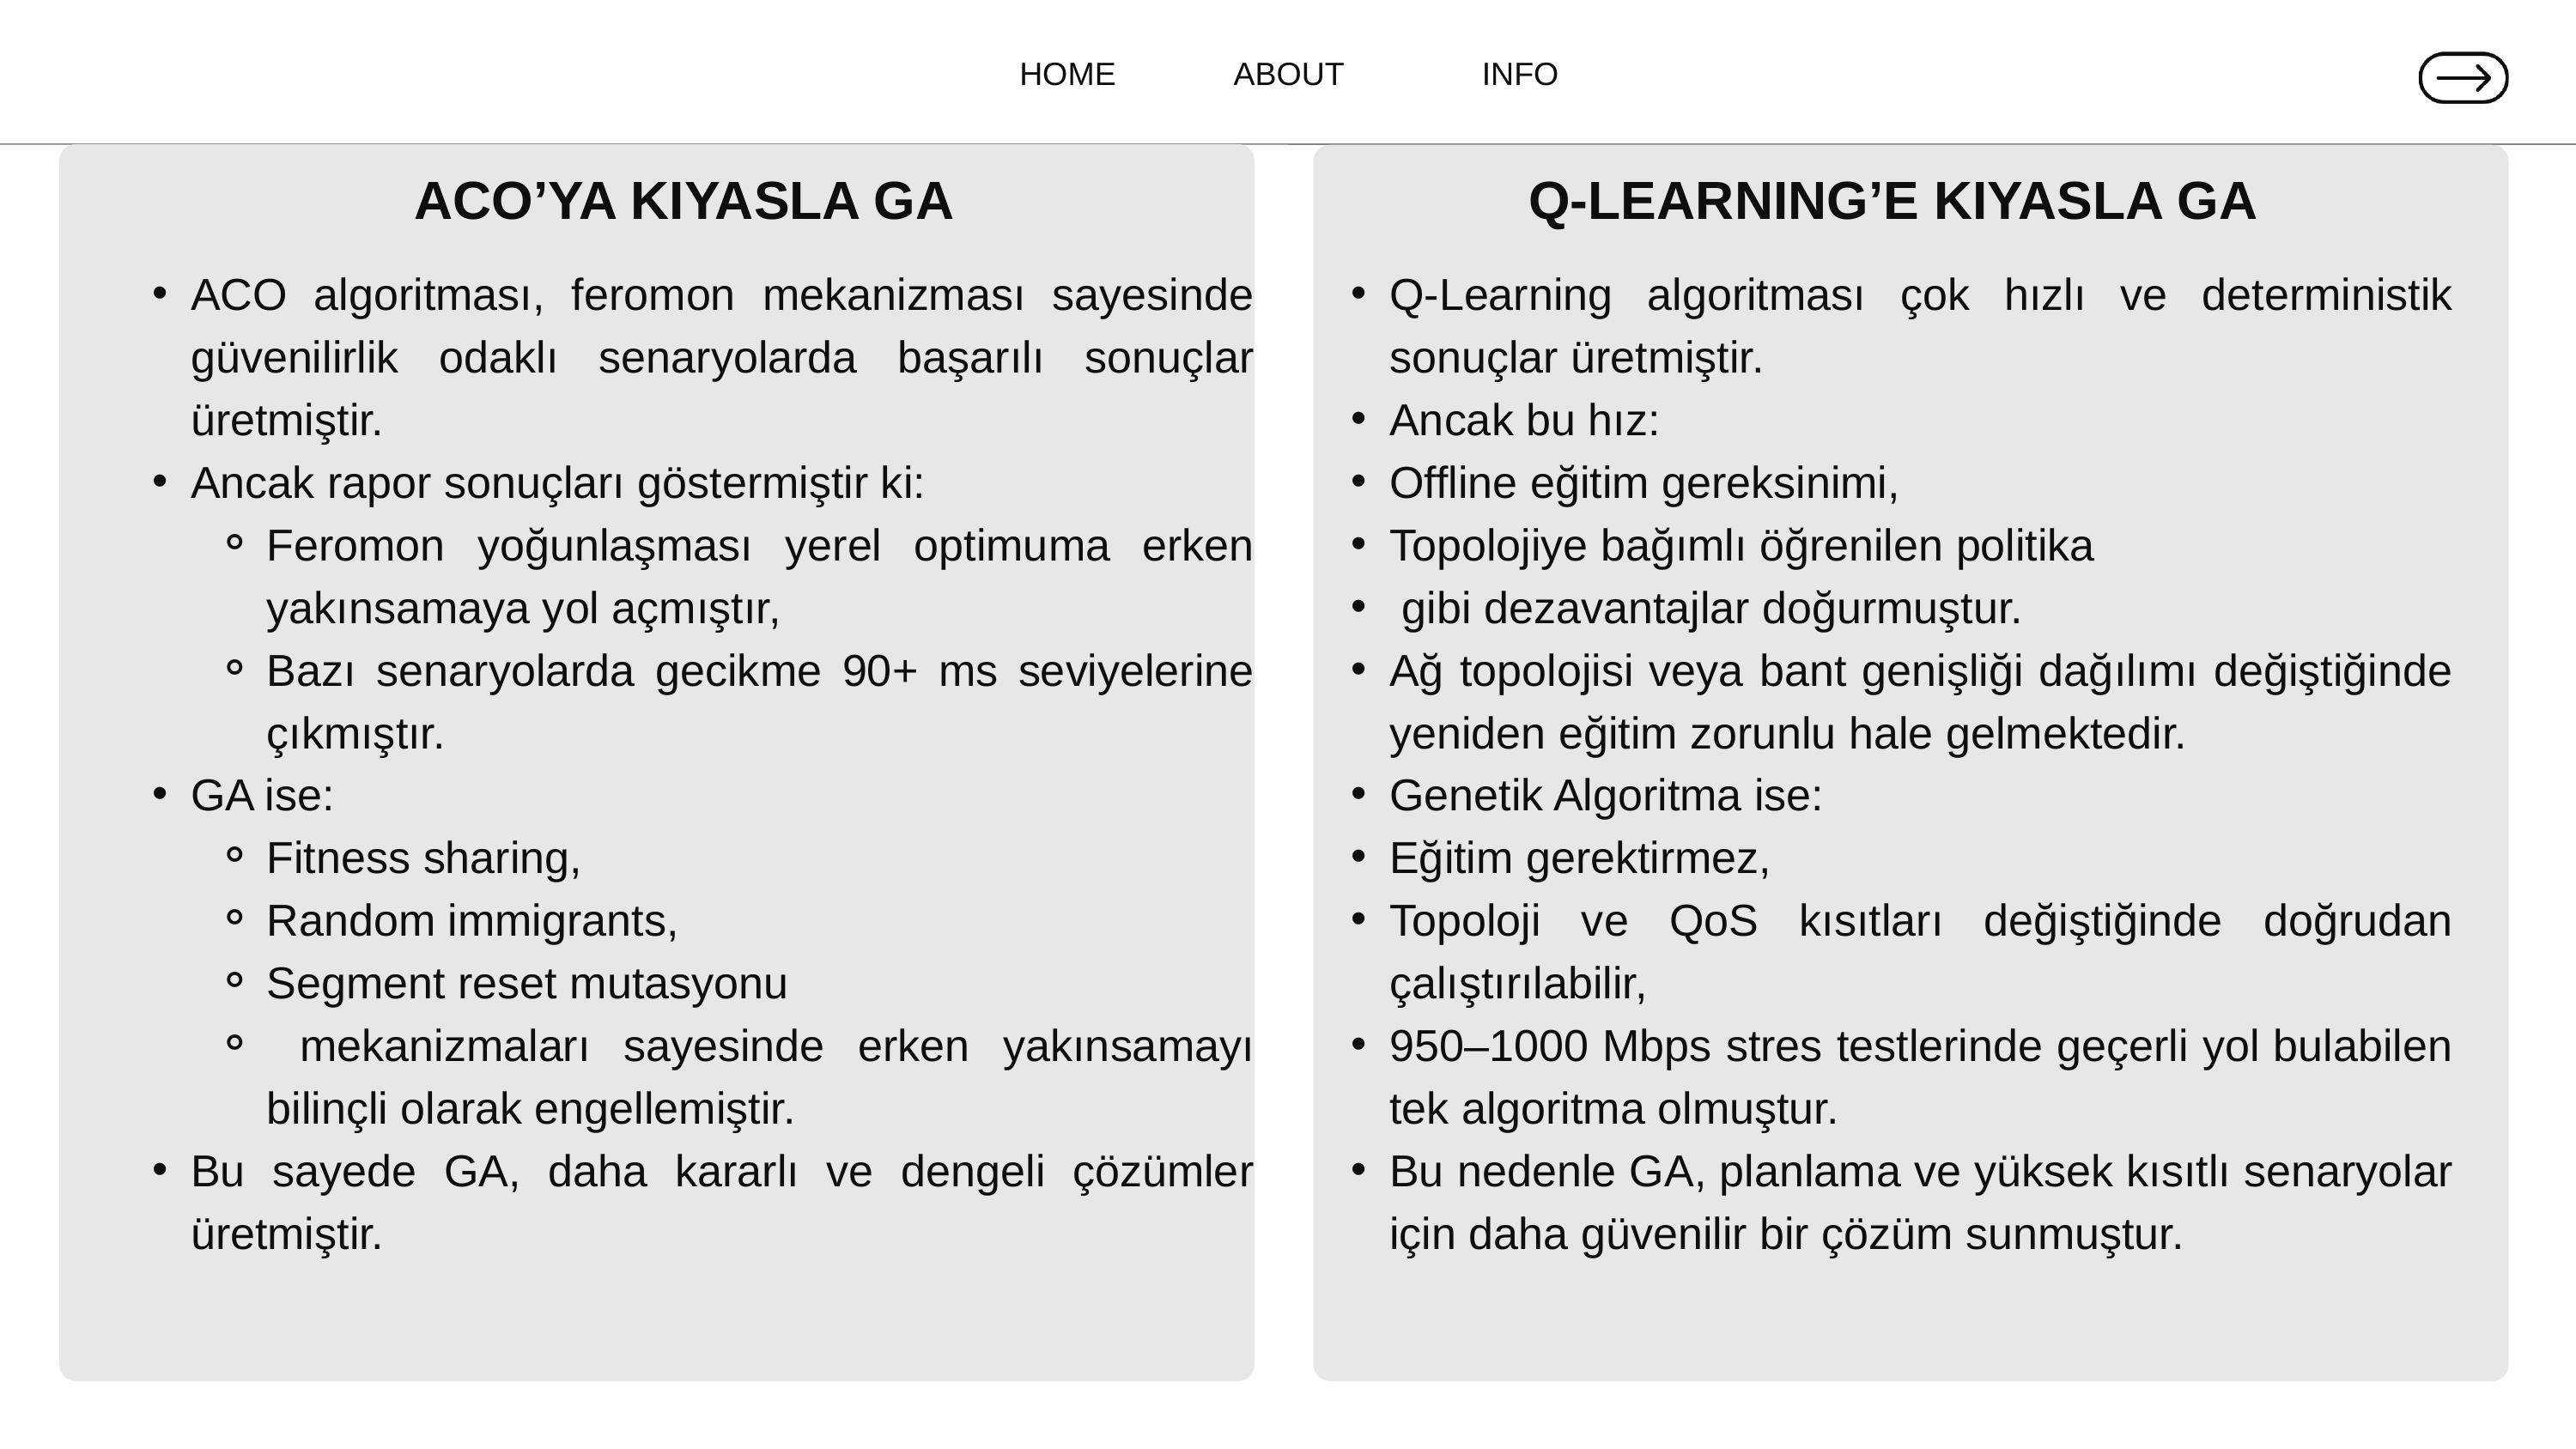

HOME
ABOUT
INFO

ACO’YA KIYASLA GA

Q-LEARNING’E KIYASLA GA
ACO algoritması, feromon mekanizması sayesinde güvenilirlik odaklı senaryolarda başarılı sonuçlar üretmiştir.
Ancak rapor sonuçları göstermiştir ki:
Feromon yoğunlaşması yerel optimuma erken yakınsamaya yol açmıştır,
Bazı senaryolarda gecikme 90+ ms seviyelerine çıkmıştır.
GA ise:
Fitness sharing,
Random immigrants,
Segment reset mutasyonu
 mekanizmaları sayesinde erken yakınsamayı bilinçli olarak engellemiştir.
Bu sayede GA, daha kararlı ve dengeli çözümler üretmiştir.

Q-Learning algoritması çok hızlı ve deterministik sonuçlar üretmiştir.
Ancak bu hız:
Offline eğitim gereksinimi,
Topolojiye bağımlı öğrenilen politika
 gibi dezavantajlar doğurmuştur.
Ağ topolojisi veya bant genişliği dağılımı değiştiğinde yeniden eğitim zorunlu hale gelmektedir.
Genetik Algoritma ise:
Eğitim gerektirmez,
Topoloji ve QoS kısıtları değiştiğinde doğrudan çalıştırılabilir,
950–1000 Mbps stres testlerinde geçerli yol bulabilen tek algoritma olmuştur.
Bu nedenle GA, planlama ve yüksek kısıtlı senaryolar için daha güvenilir bir çözüm sunmuştur.